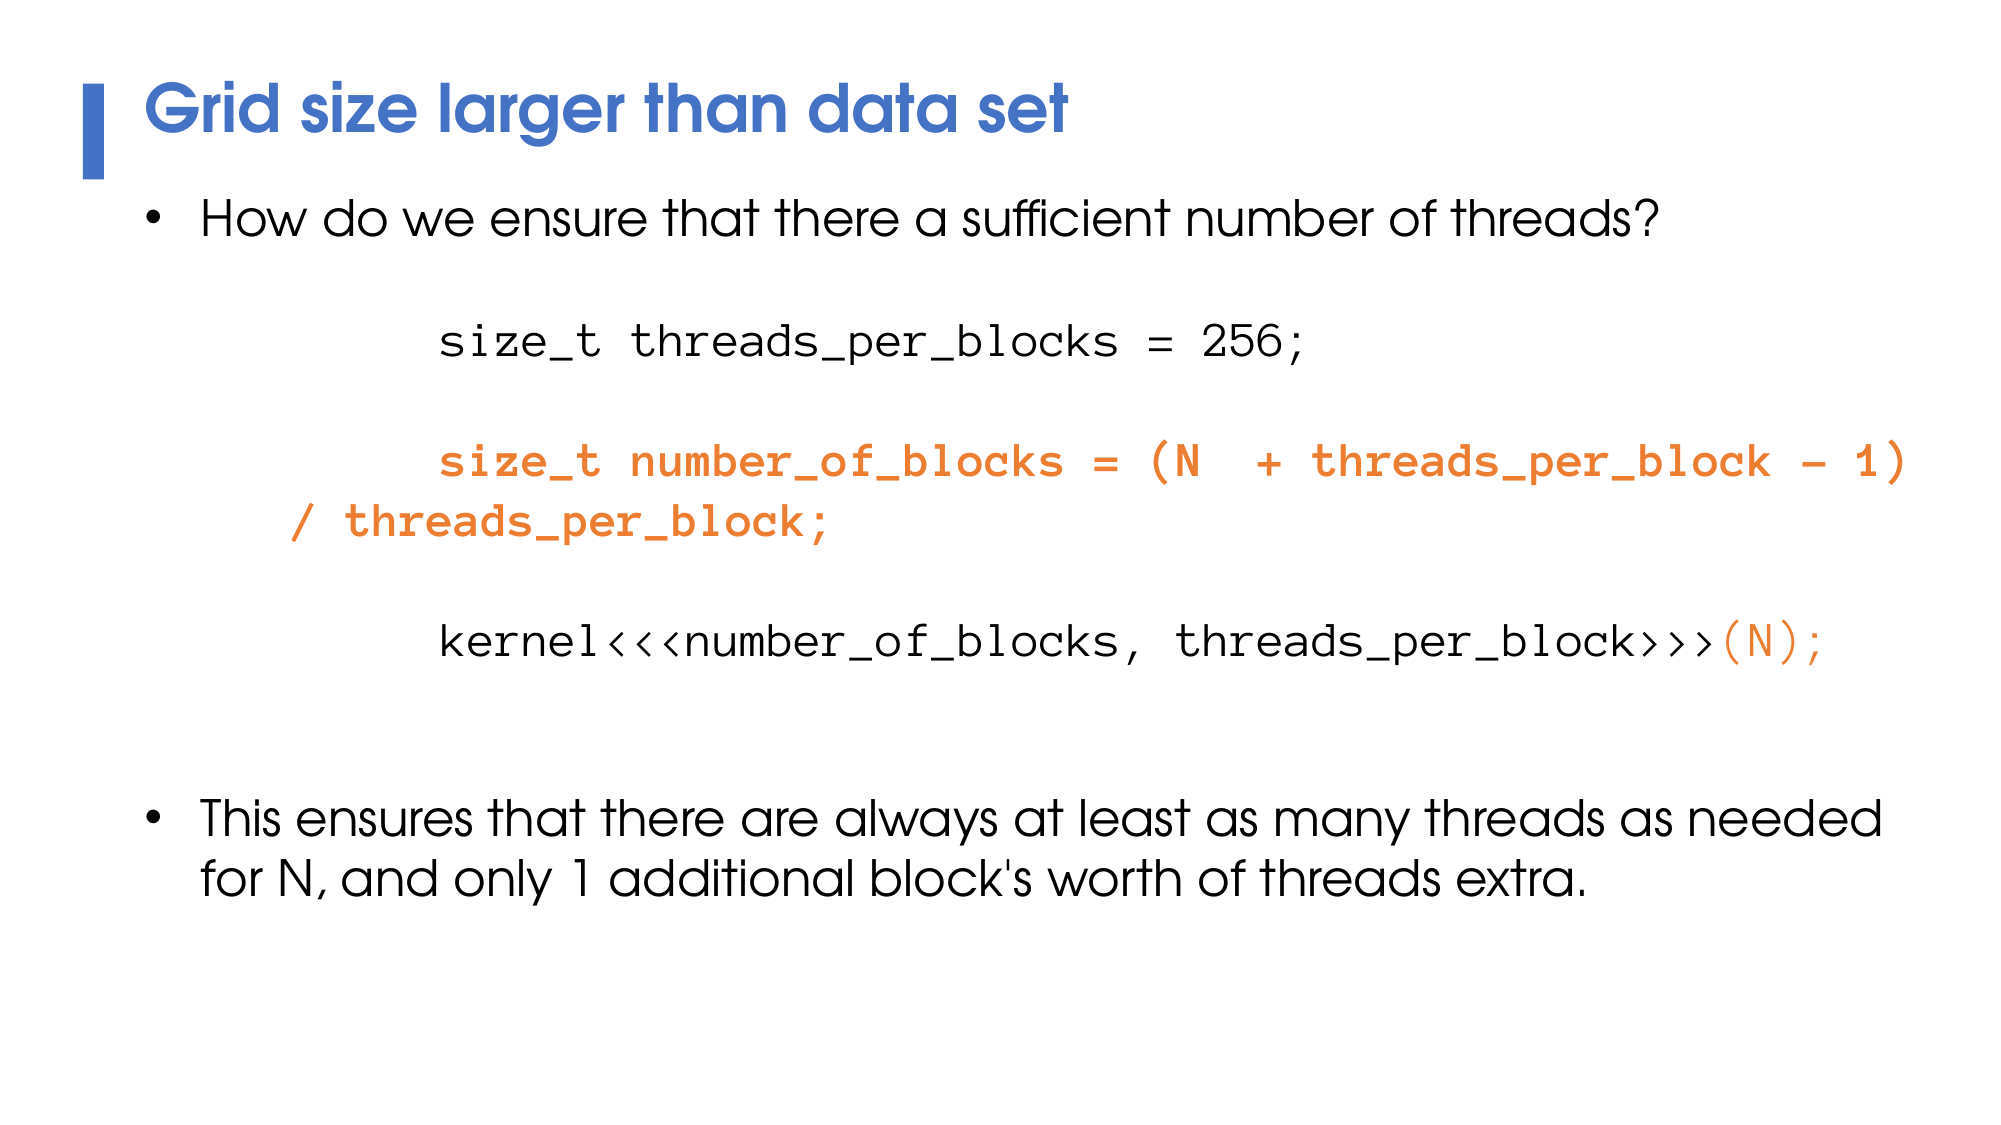

Grid size larger than data set

How do we ensure that there a sufficient number of threads?

	size_t threads_per_blocks = 256;

	size_t number_of_blocks = (N  + threads_per_block – 1) / threads_per_block;

	kernel<<<number_of_blocks, threads_per_block>>>(N);

This ensures that there are always at least as many threads as needed for N, and only 1 additional block's worth of threads extra.